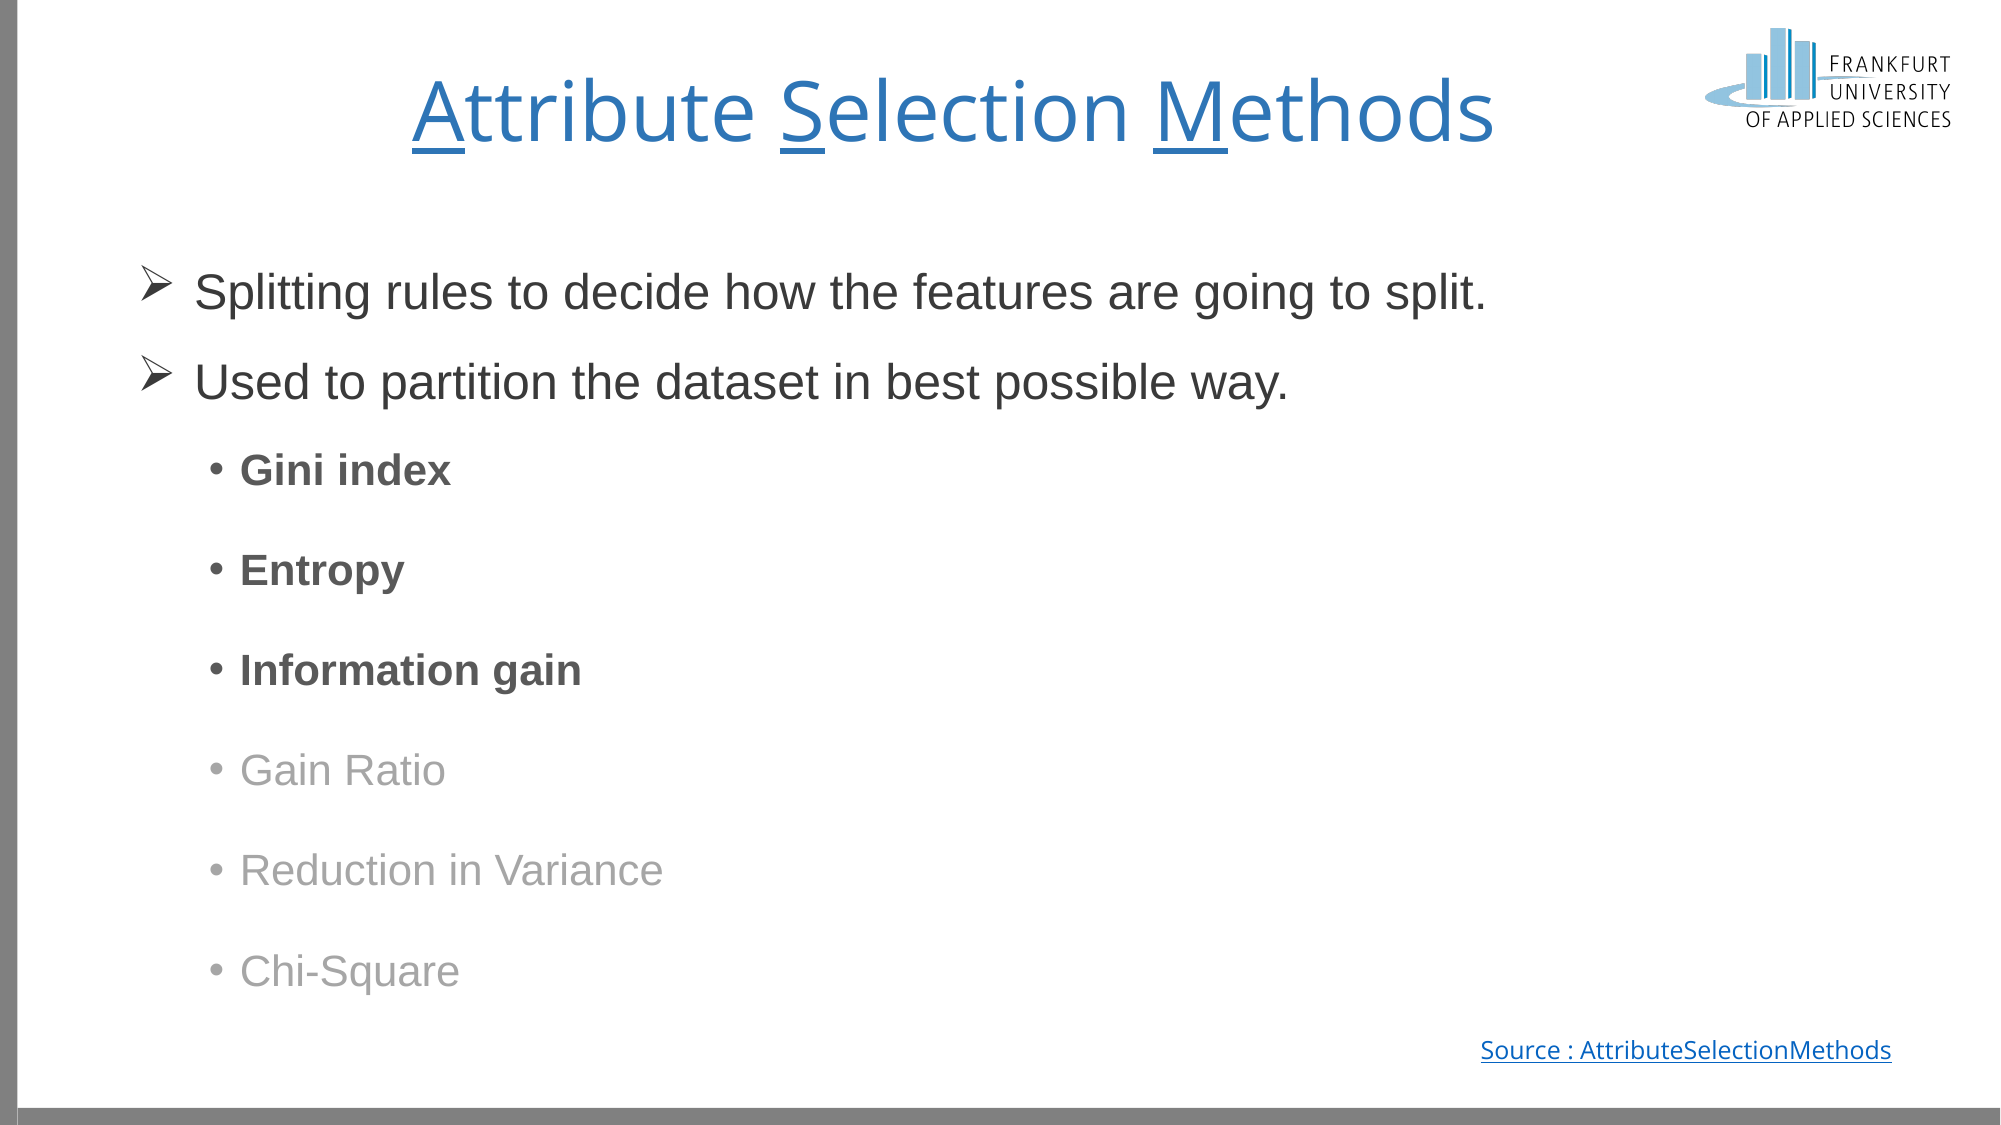

# Attribute Selection Methods
Splitting rules to decide how the features are going to split.
Used to partition the dataset in best possible way.
Gini index

Entropy

Information gain

Gain Ratio

Reduction in Variance

Chi-Square

Source : AttributeSelectionMethods